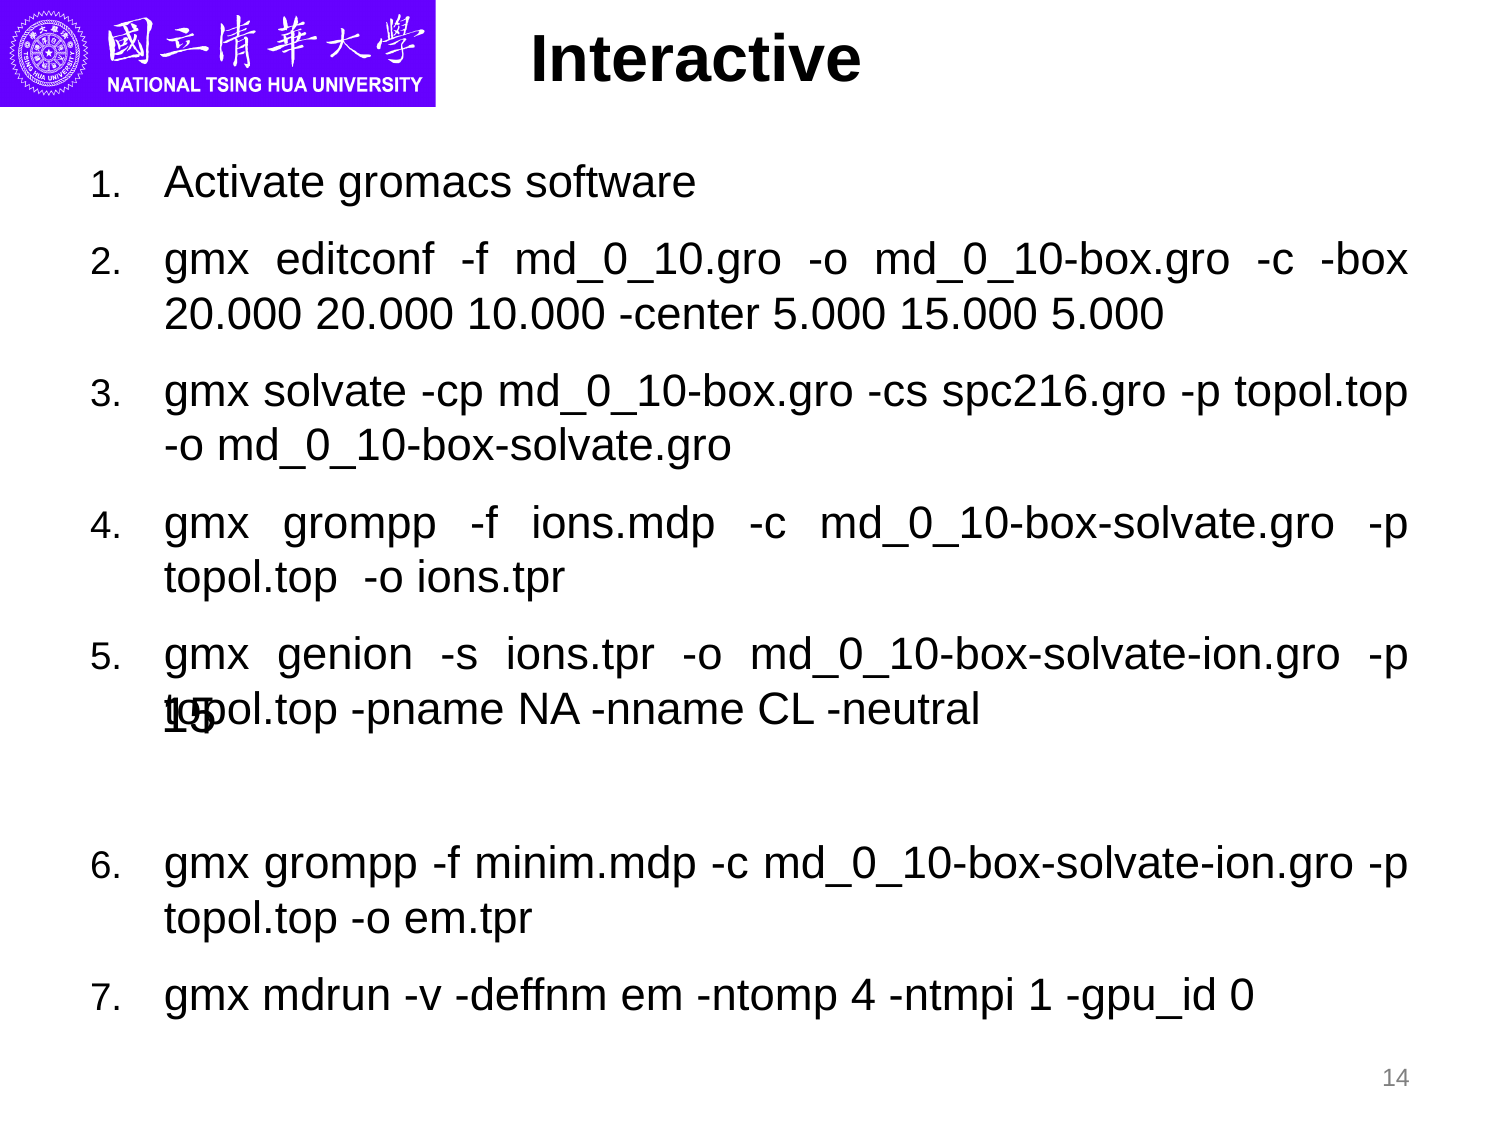

# Interactive
Activate gromacs software
gmx editconf -f md_0_10.gro -o md_0_10-box.gro -c -box 20.000 20.000 10.000 -center 5.000 15.000 5.000
gmx solvate -cp md_0_10-box.gro -cs spc216.gro -p topol.top -o md_0_10-box-solvate.gro
gmx grompp -f ions.mdp -c md_0_10-box-solvate.gro -p topol.top  -o ions.tpr
gmx genion -s ions.tpr -o md_0_10-box-solvate-ion.gro -p topol.top -pname NA -nname CL -neutral

gmx grompp -f minim.mdp -c md_0_10-box-solvate-ion.gro -p topol.top -o em.tpr
gmx mdrun -v -deffnm em -ntomp 4 -ntmpi 1 -gpu_id 0

15
14